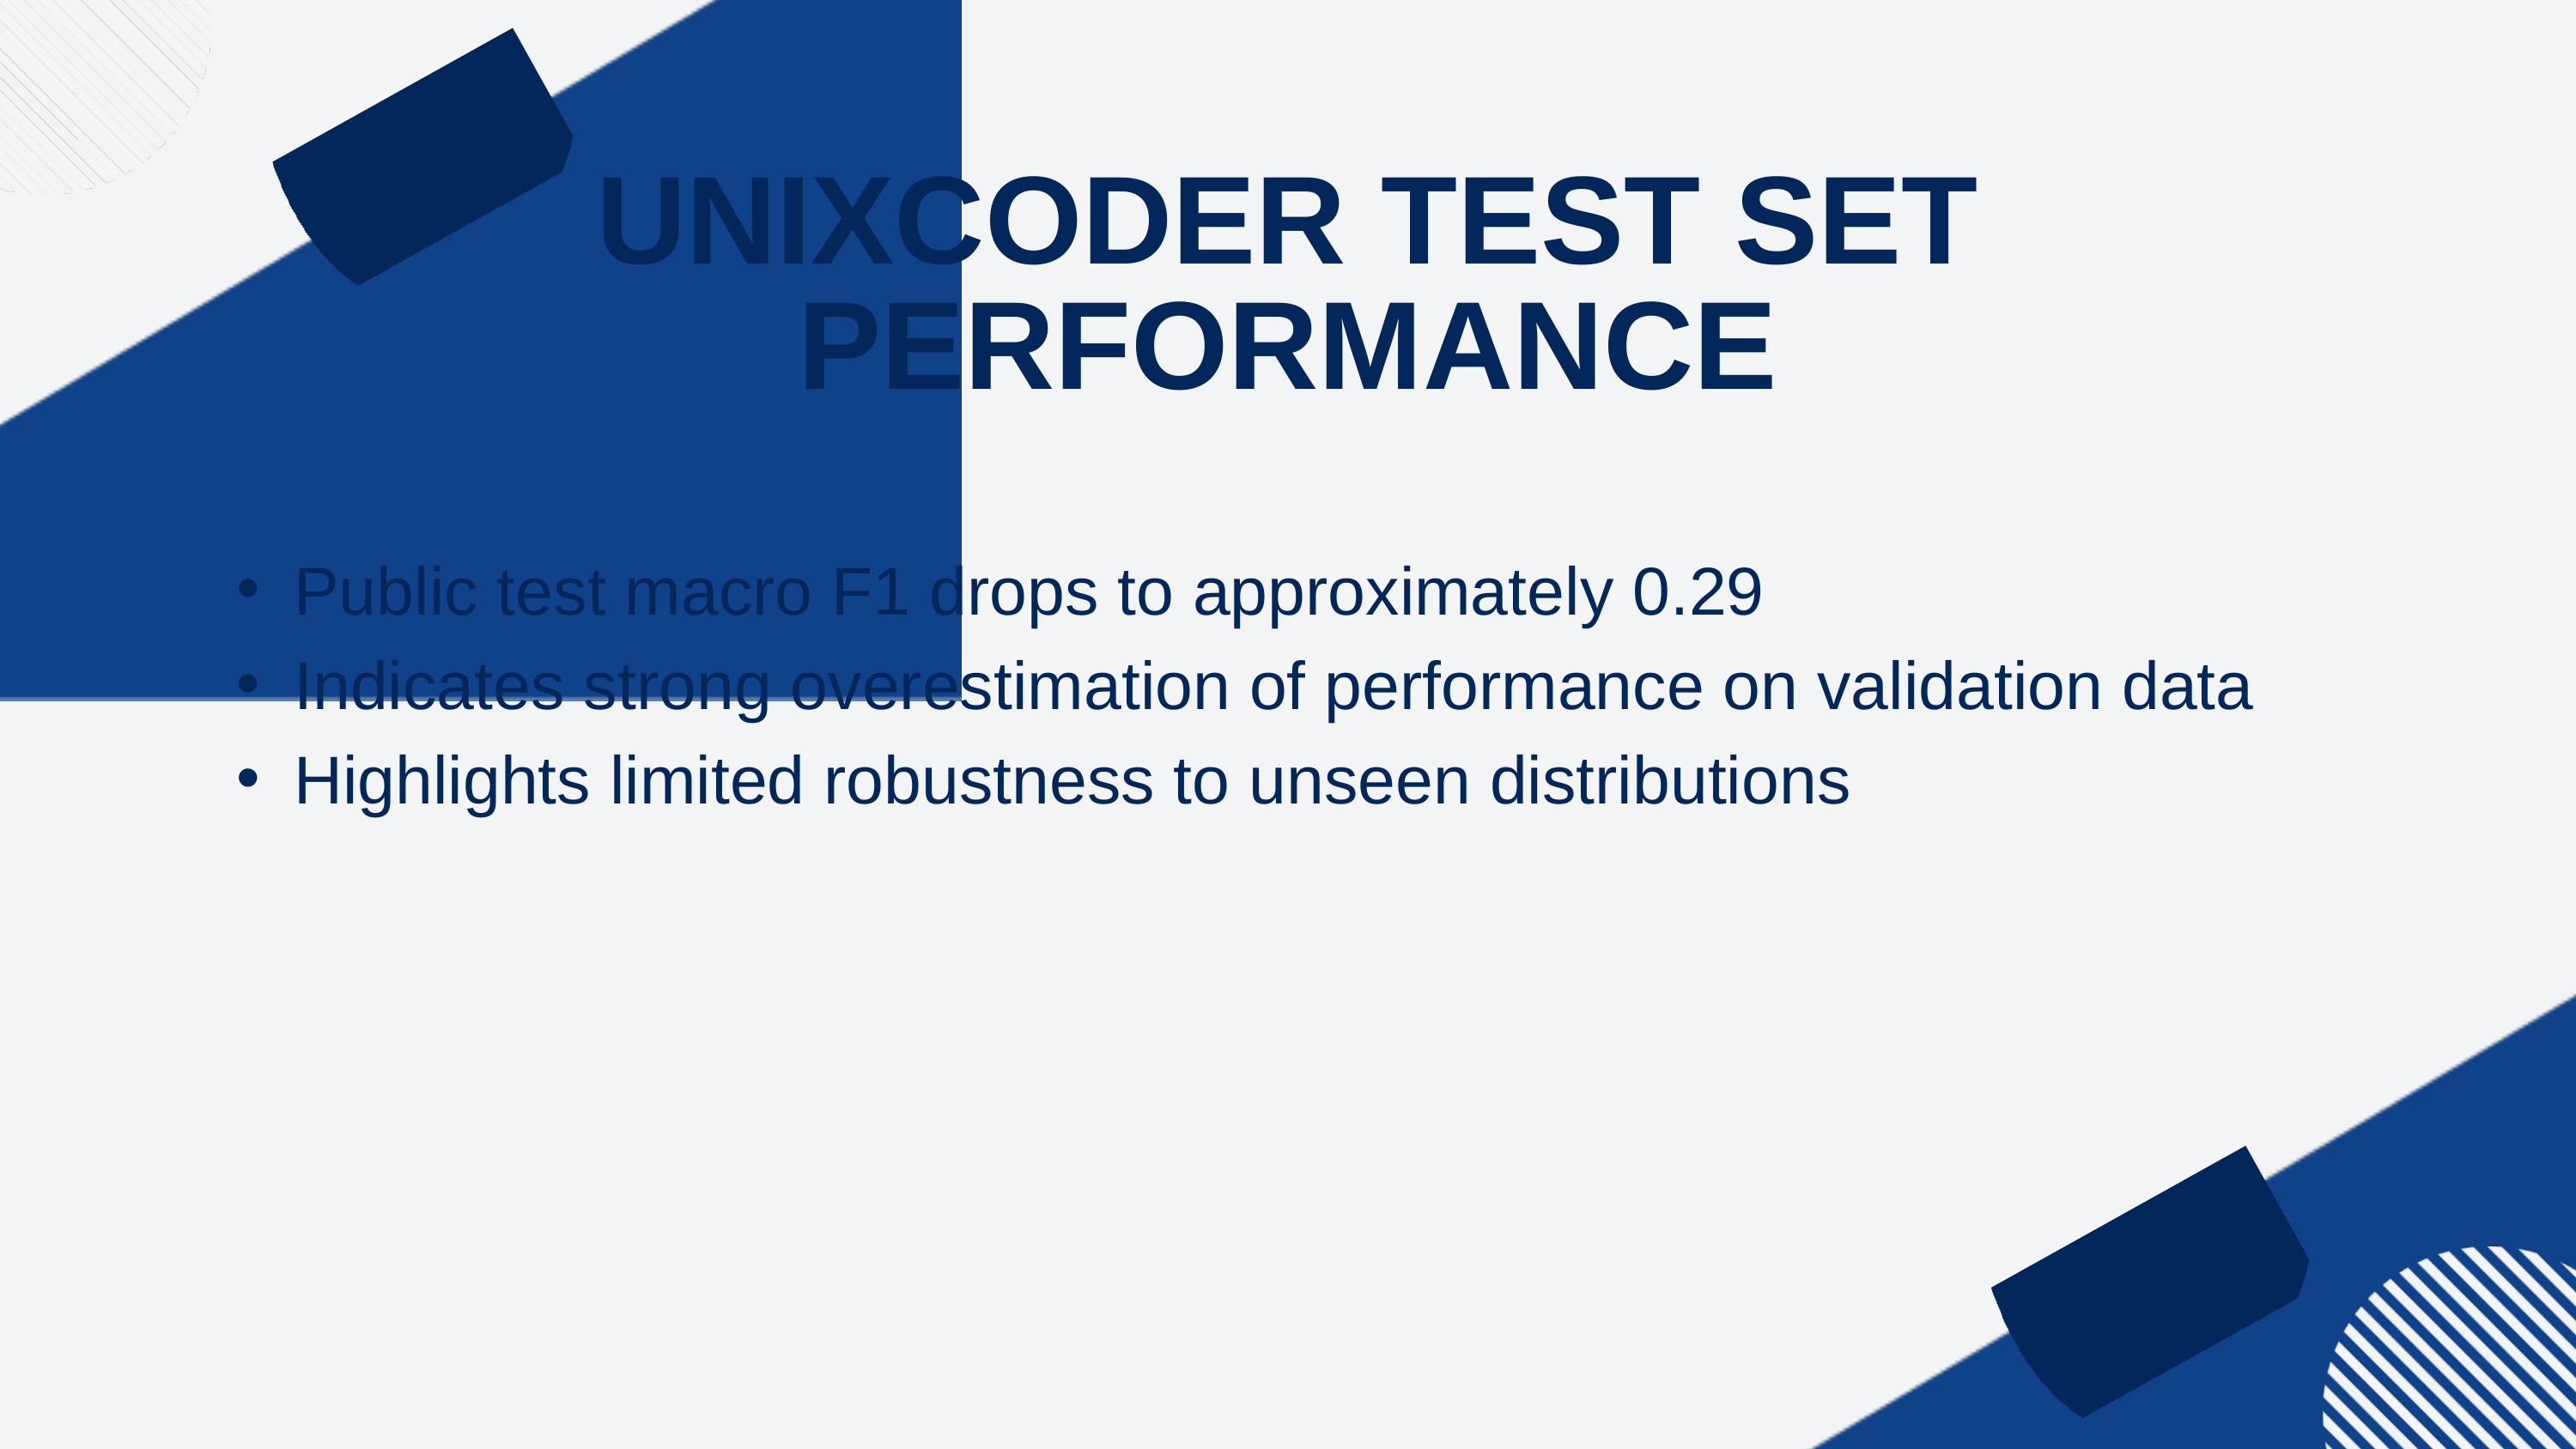

UNIXCODER TEST SET PERFORMANCE
Public test macro F1 drops to approximately 0.29
Indicates strong overestimation of performance on validation data
Highlights limited robustness to unseen distributions